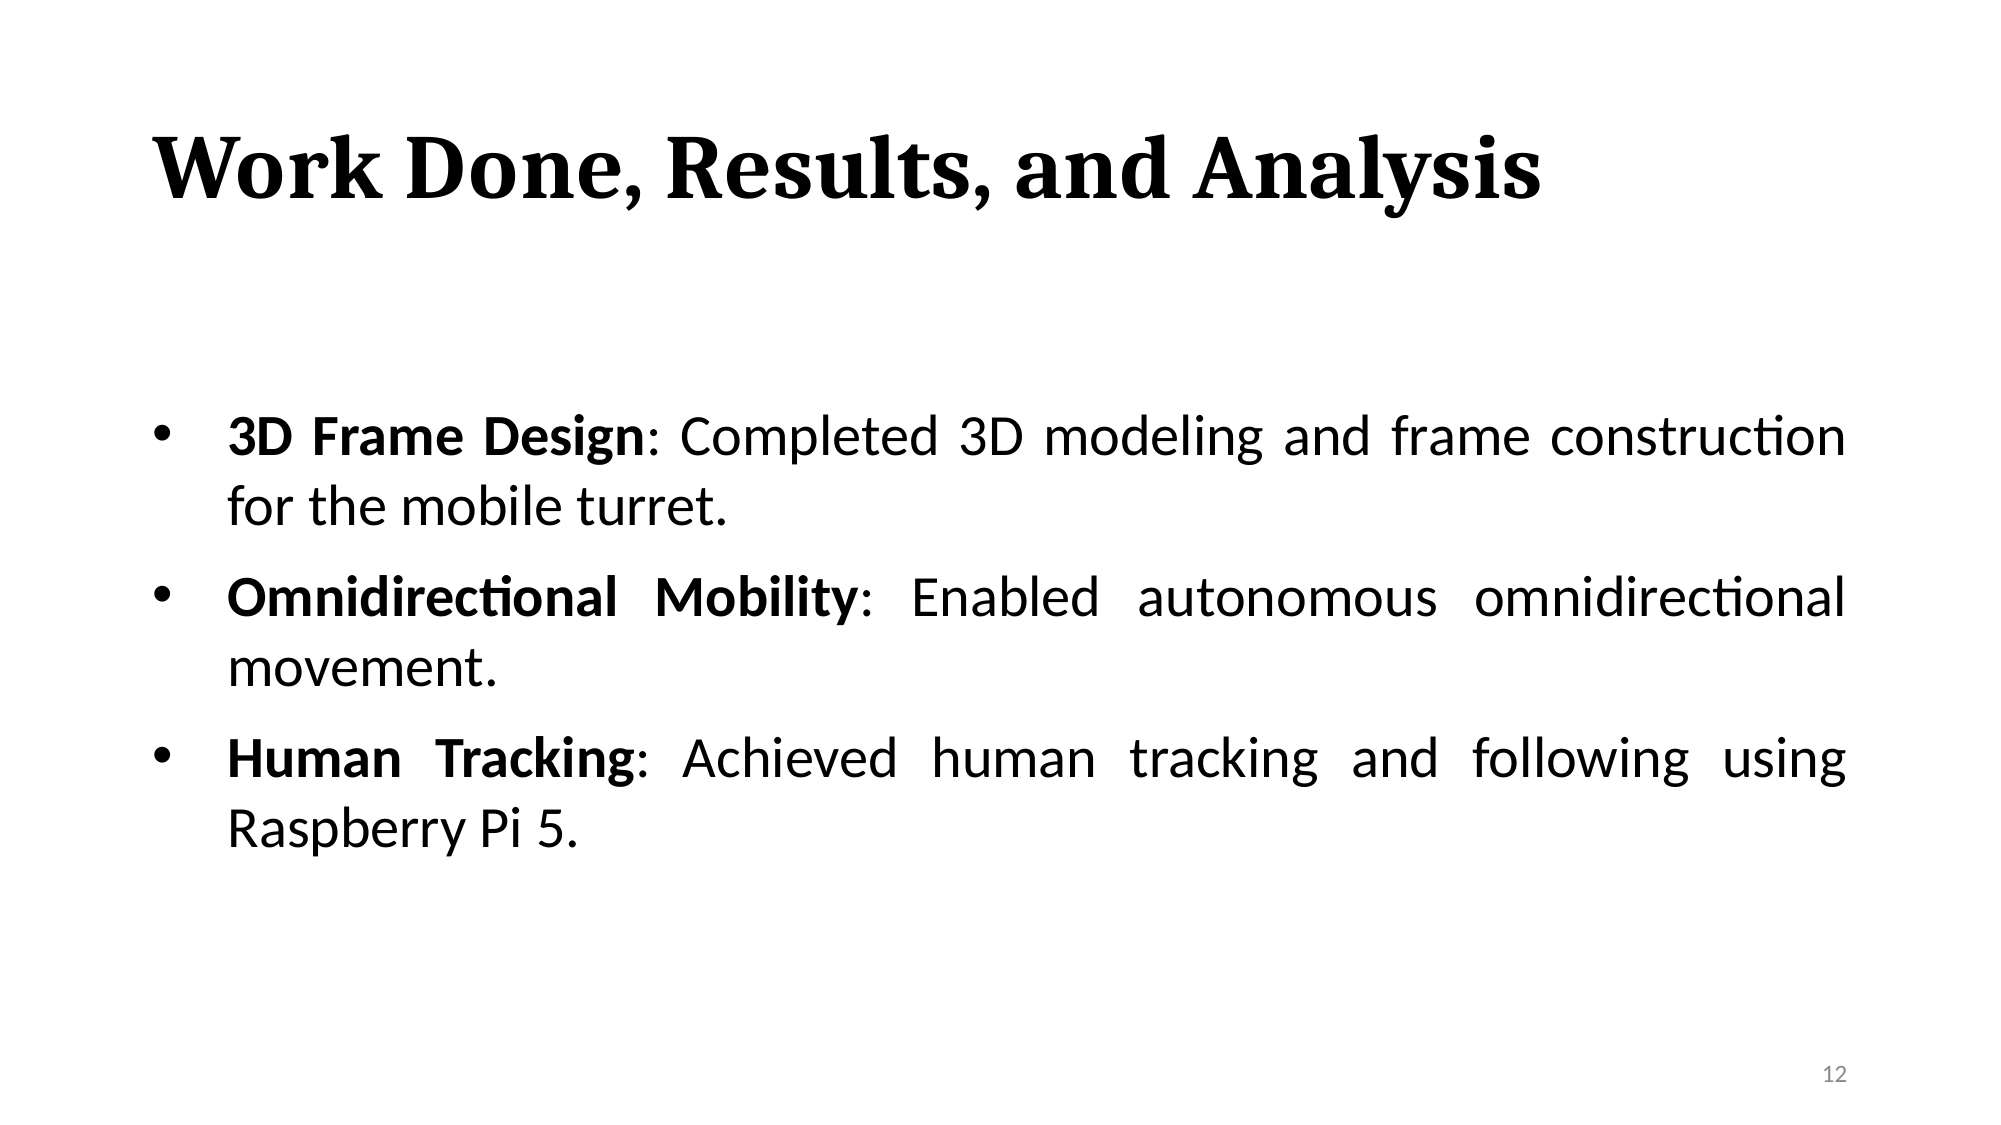

# Work Done, Results, and Analysis
3D Frame Design: Completed 3D modeling and frame construction for the mobile turret.
Omnidirectional Mobility: Enabled autonomous omnidirectional movement.
Human Tracking: Achieved human tracking and following using Raspberry Pi 5.
12